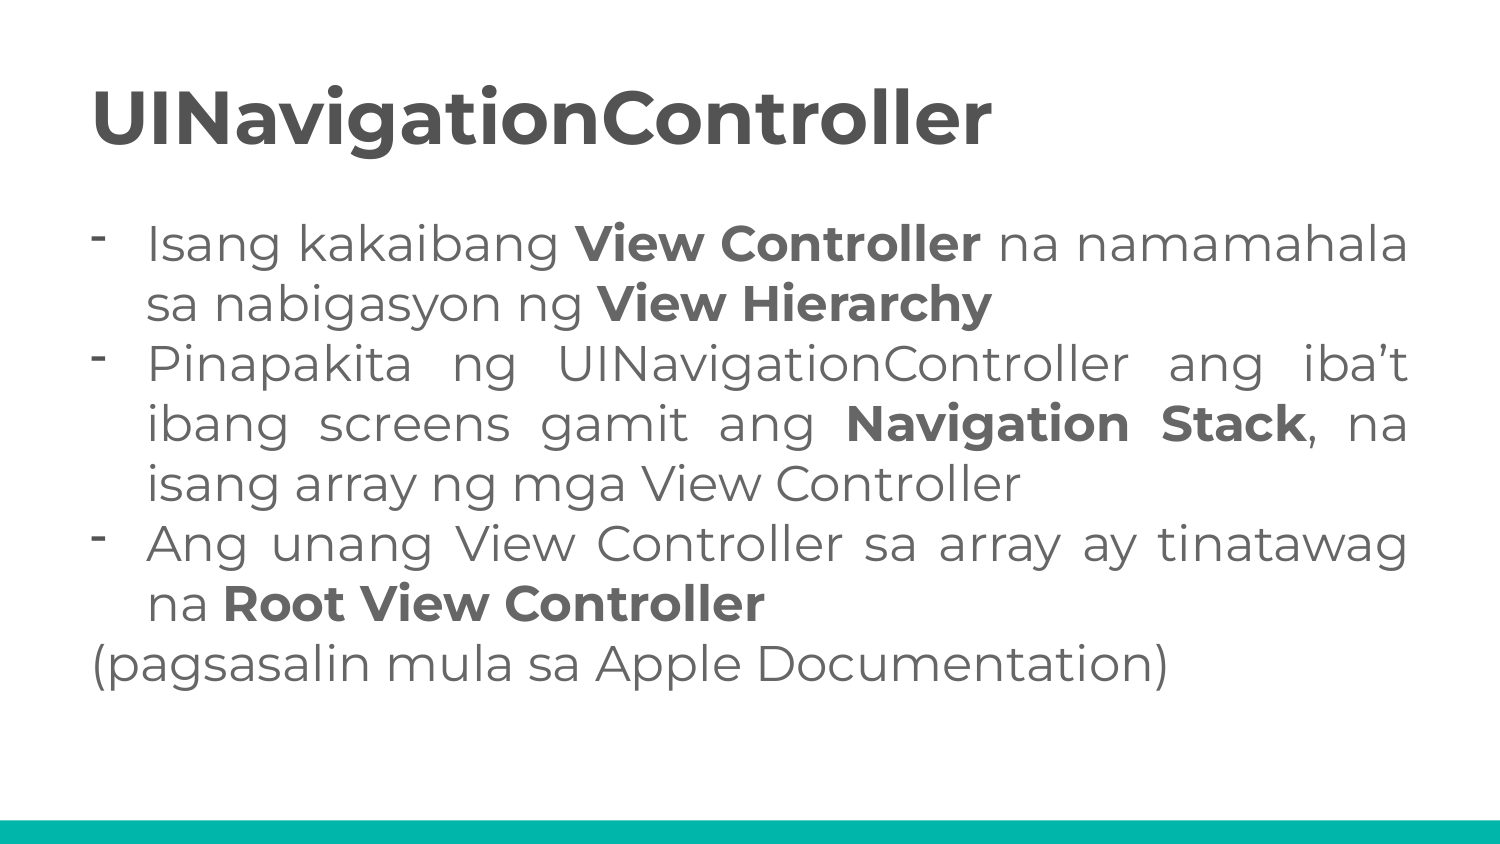

# UINavigationController
Isang kakaibang View Controller na namamahala sa nabigasyon ng View Hierarchy
Pinapakita ng UINavigationController ang iba’t ibang screens gamit ang Navigation Stack, na isang array ng mga View Controller
Ang unang View Controller sa array ay tinatawag na Root View Controller
(pagsasalin mula sa Apple Documentation)